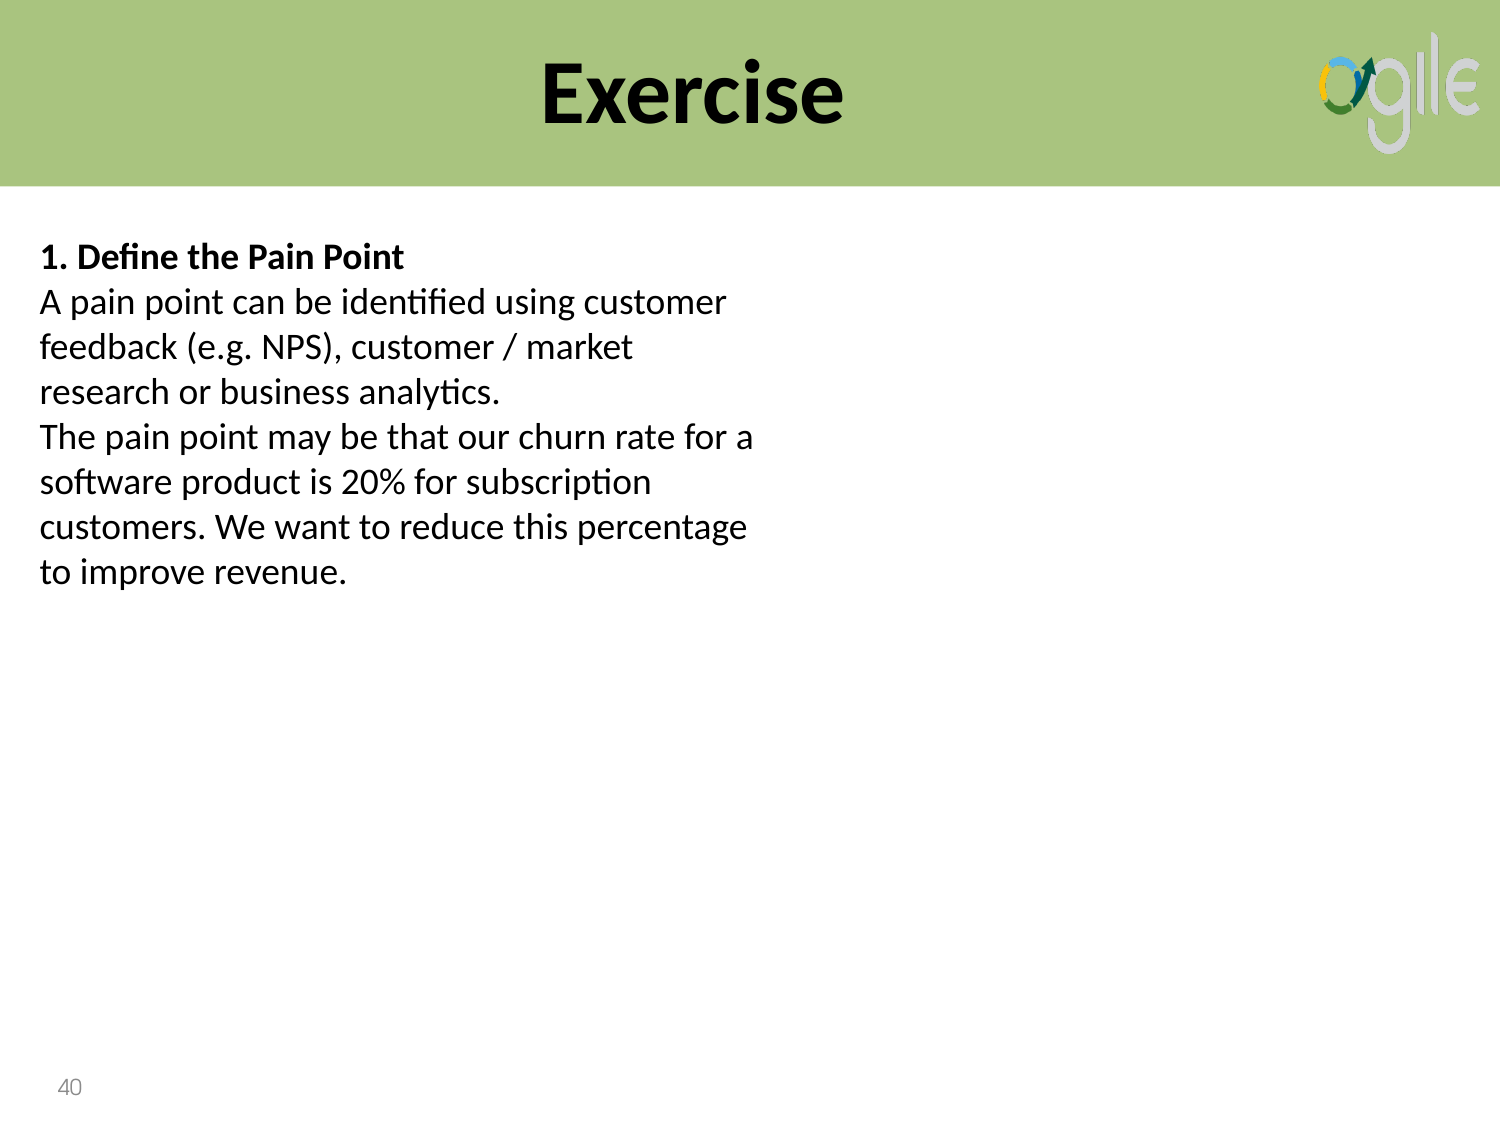

# Exercise
1. Define the Pain Point
A pain point can be identified using customer feedback (e.g. NPS), customer / market research or business analytics.
The pain point may be that our churn rate for a software product is 20% for subscription customers. We want to reduce this percentage to improve revenue.